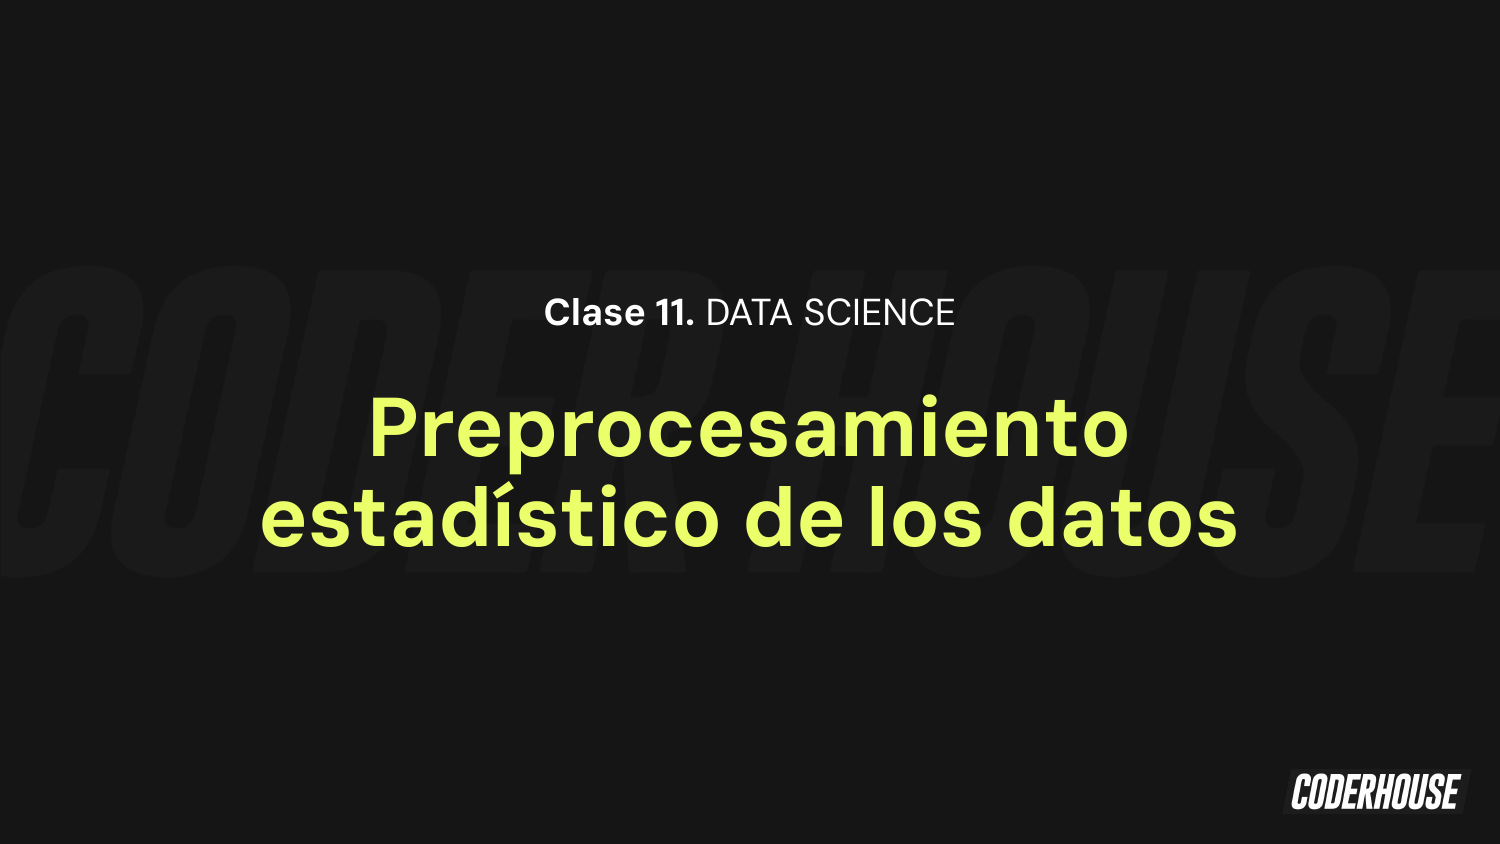

Clase 11. DATA SCIENCE
Preprocesamiento estadístico de los datos